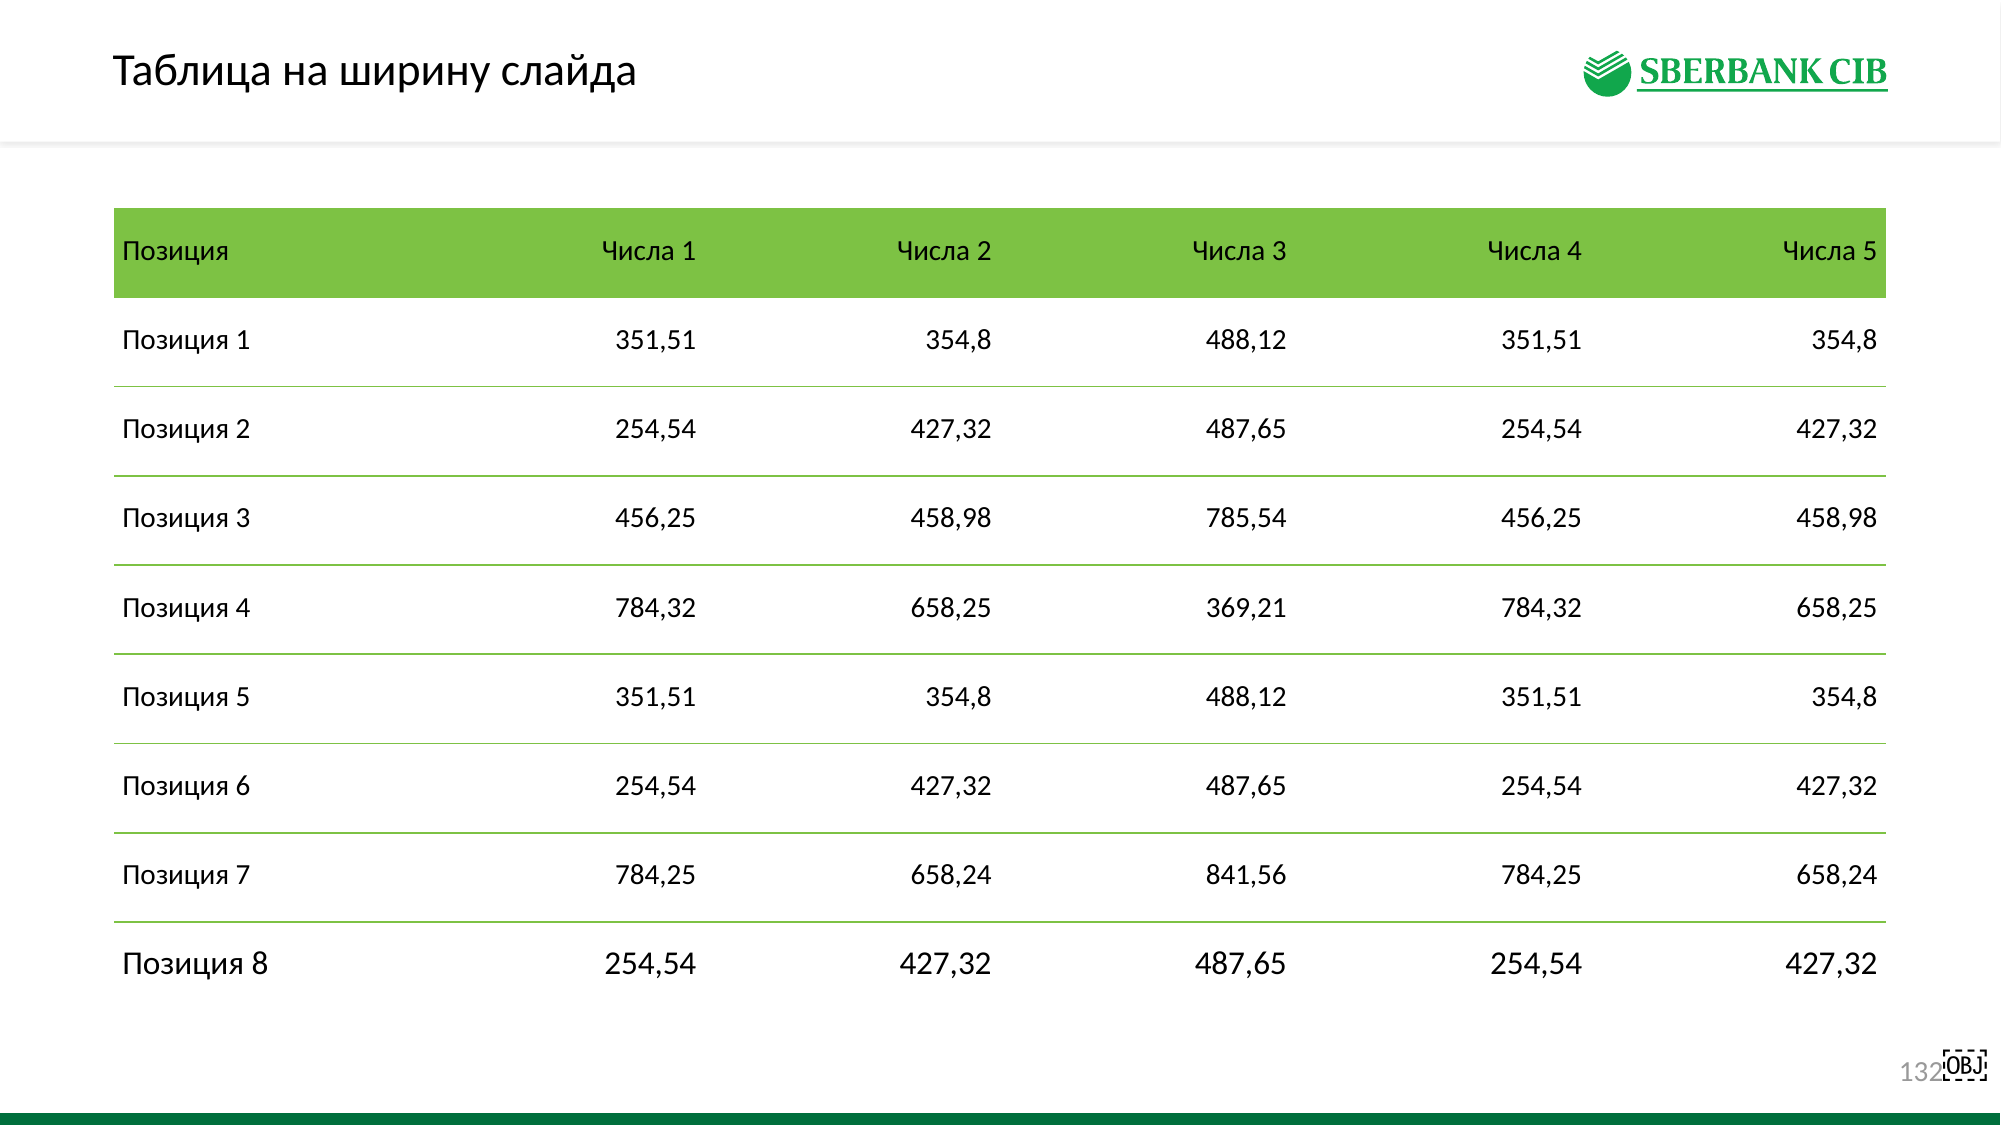

# Таблица на ширину слайда
| Позиция | Числа 1 | Числа 2 | Числа 3 | Числа 4 | Числа 5 |
| --- | --- | --- | --- | --- | --- |
| Позиция 1 | 351,51 | 354,8 | 488,12 | 351,51 | 354,8 |
| Позиция 2 | 254,54 | 427,32 | 487,65 | 254,54 | 427,32 |
| Позиция 3 | 456,25 | 458,98 | 785,54 | 456,25 | 458,98 |
| Позиция 4 | 784,32 | 658,25 | 369,21 | 784,32 | 658,25 |
| Позиция 5 | 351,51 | 354,8 | 488,12 | 351,51 | 354,8 |
| Позиция 6 | 254,54 | 427,32 | 487,65 | 254,54 | 427,32 |
| Позиция 7 | 784,25 | 658,24 | 841,56 | 784,25 | 658,24 |
| Позиция 8 | 254,54 | 427,32 | 487,65 | 254,54 | 427,32 |